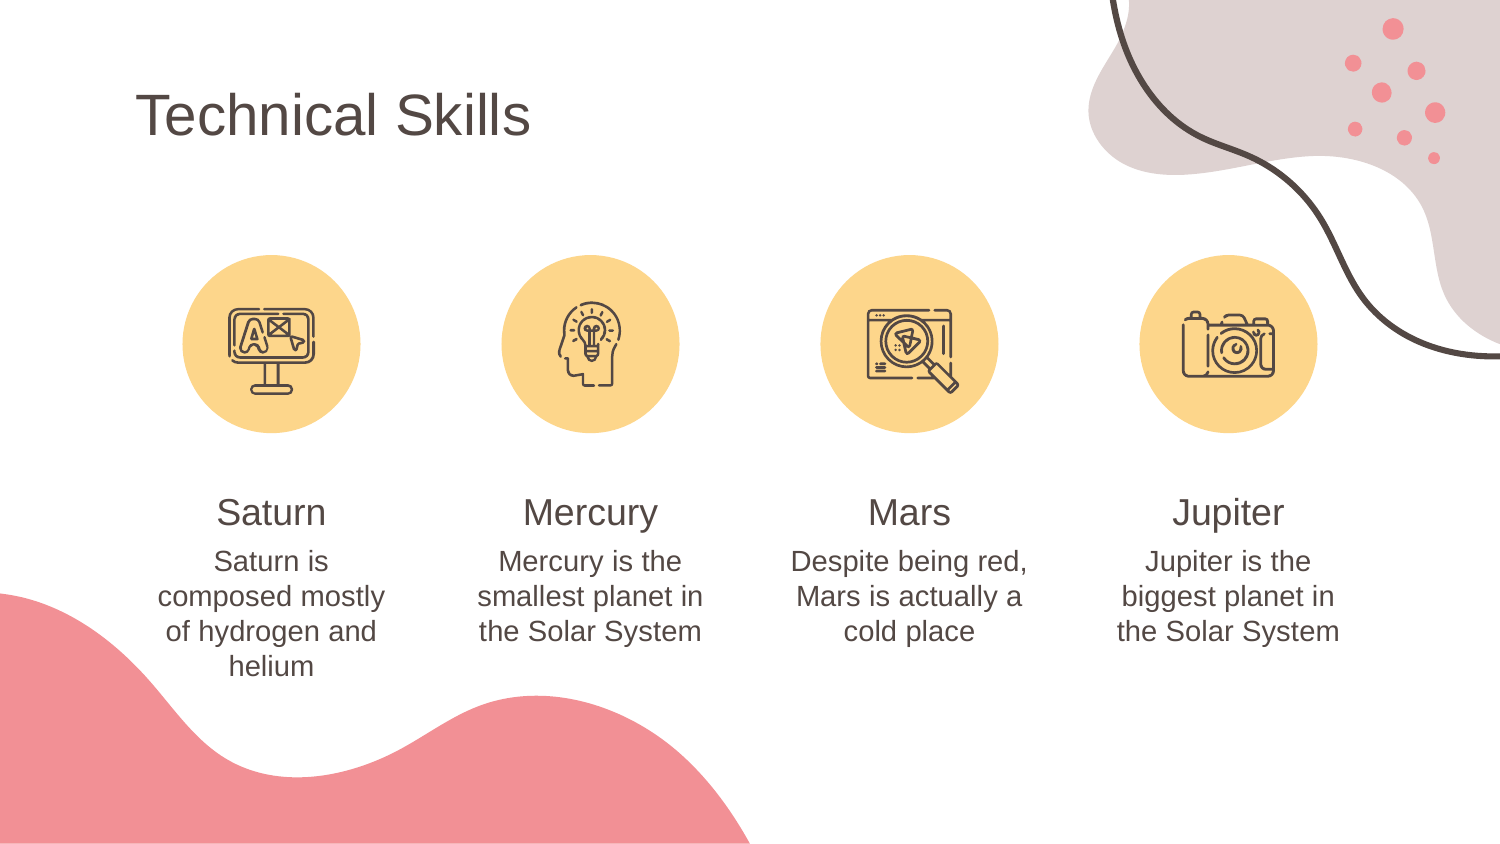

Technical Skills

# Saturn
Mercury
Mars
Jupiter
Saturn is composed mostly of hydrogen and helium

Mercury is the smallest planet in the Solar System

Despite being red, Mars is actually a cold place

Jupiter is the biggest planet in the Solar System